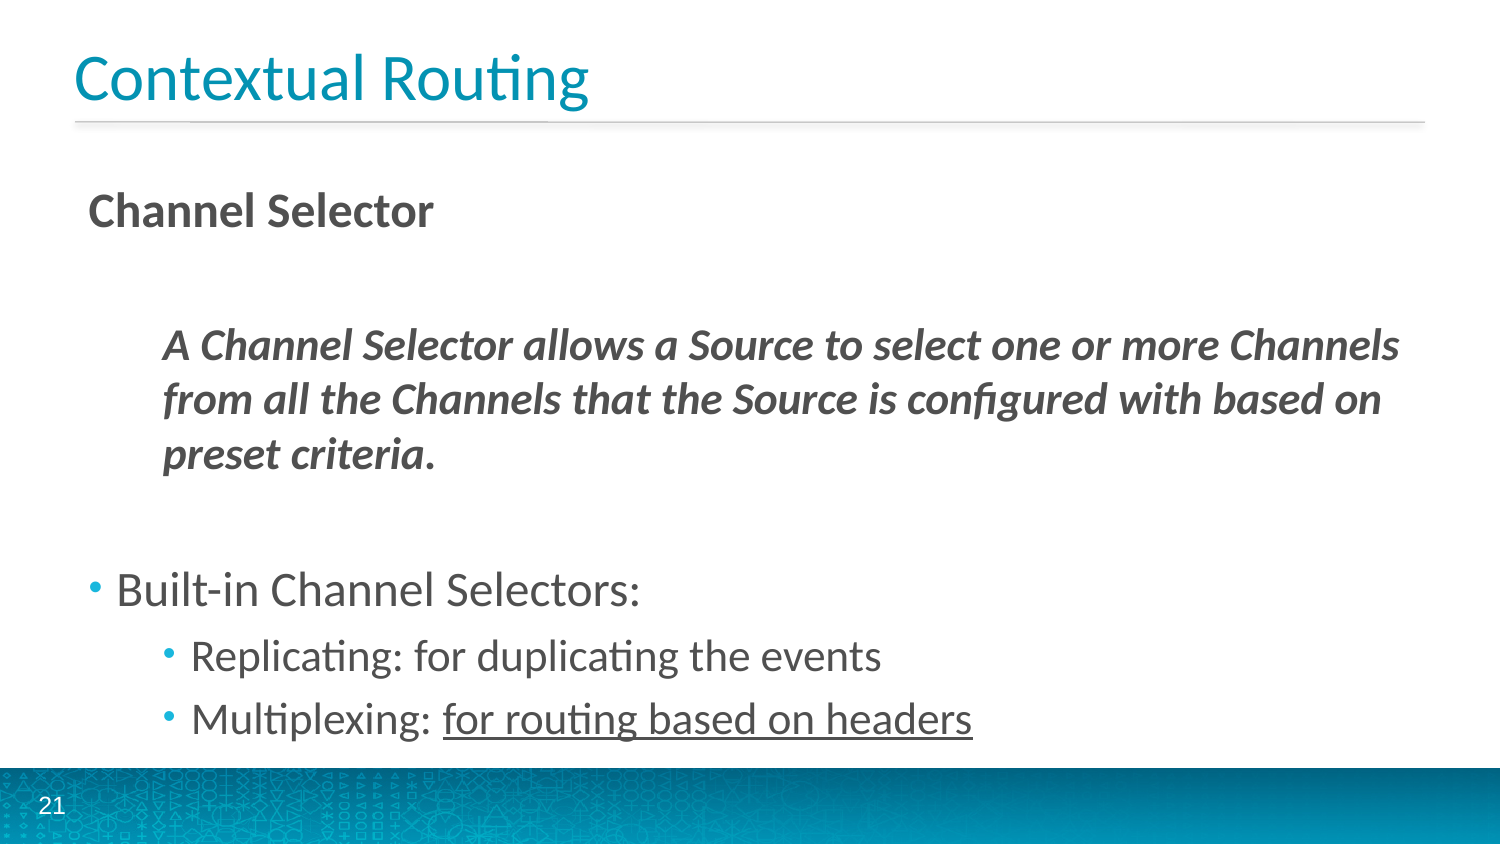

# Contextual Routing
Channel Selector

A Channel Selector allows a Source to select one or more Channels from all the Channels that the Source is configured with based on preset criteria.

Built-in Channel Selectors:
Replicating: for duplicating the events
Multiplexing: for routing based on headers
21